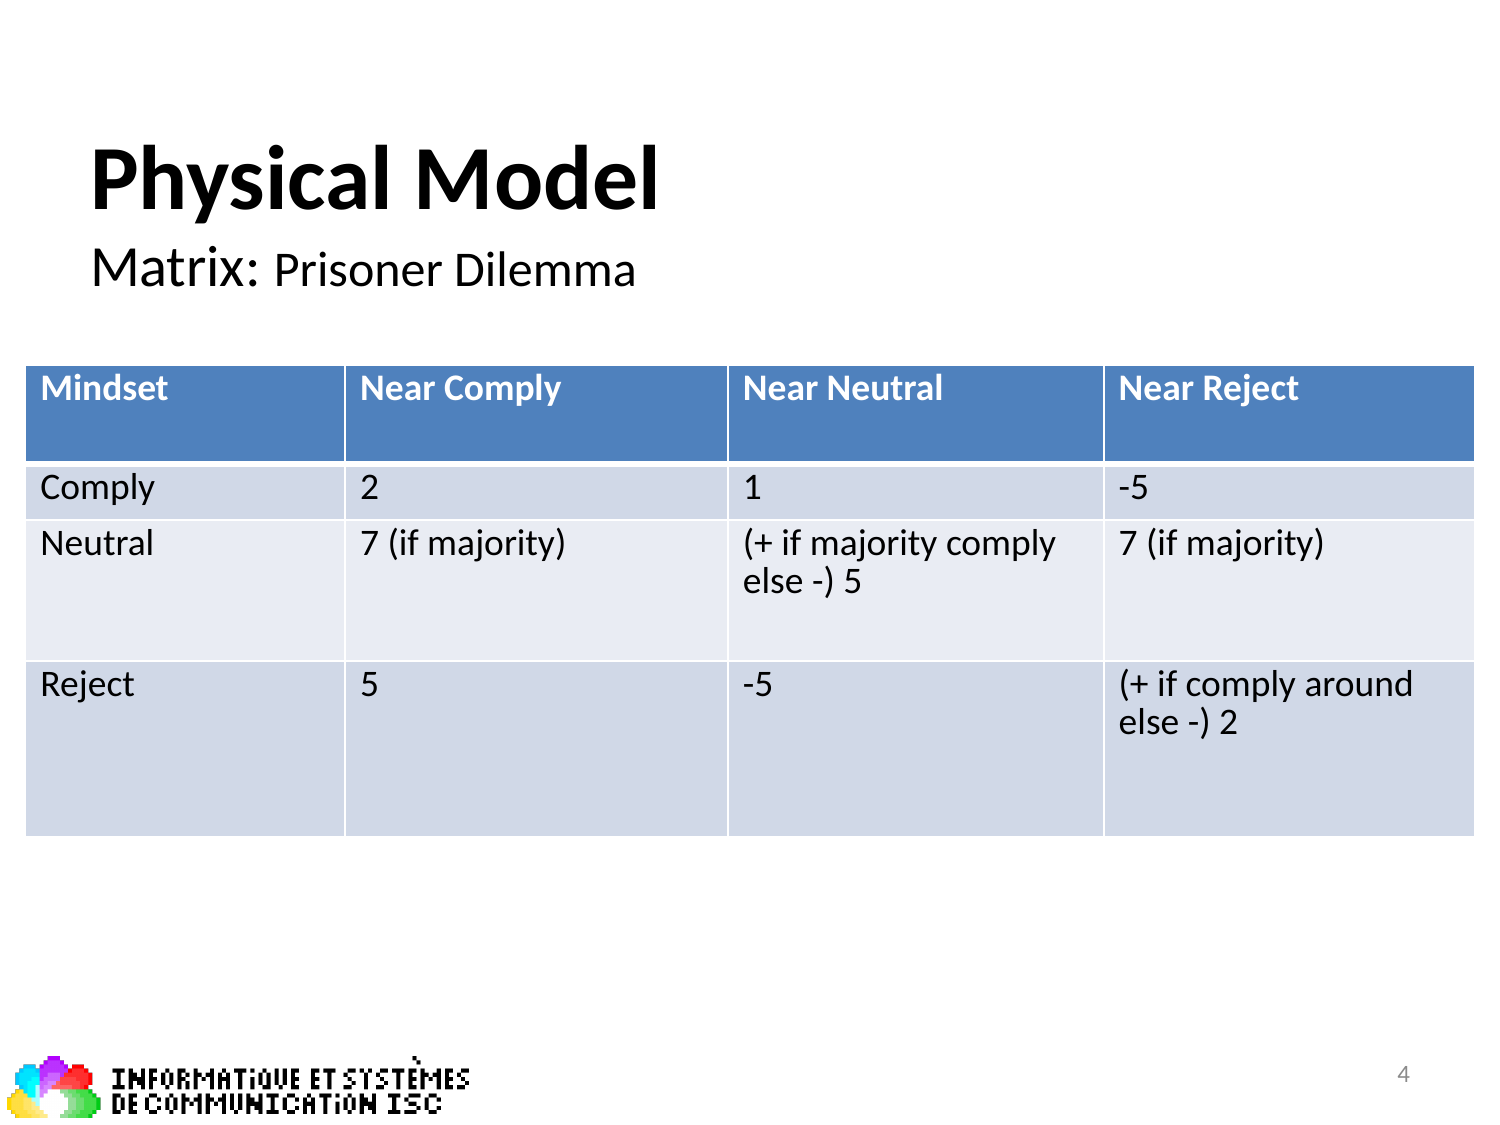

# Physical Model
Matrix: Prisoner Dilemma
| Mindset | Near Comply | Near Neutral | Near Reject |
| --- | --- | --- | --- |
| Comply | 2 | 1 | -5 |
| Neutral | 7 (if majority) | (+ if majority comply else -) 5 | 7 (if majority) |
| Reject | 5 | -5 | (+ if comply around else -) 2 |
4